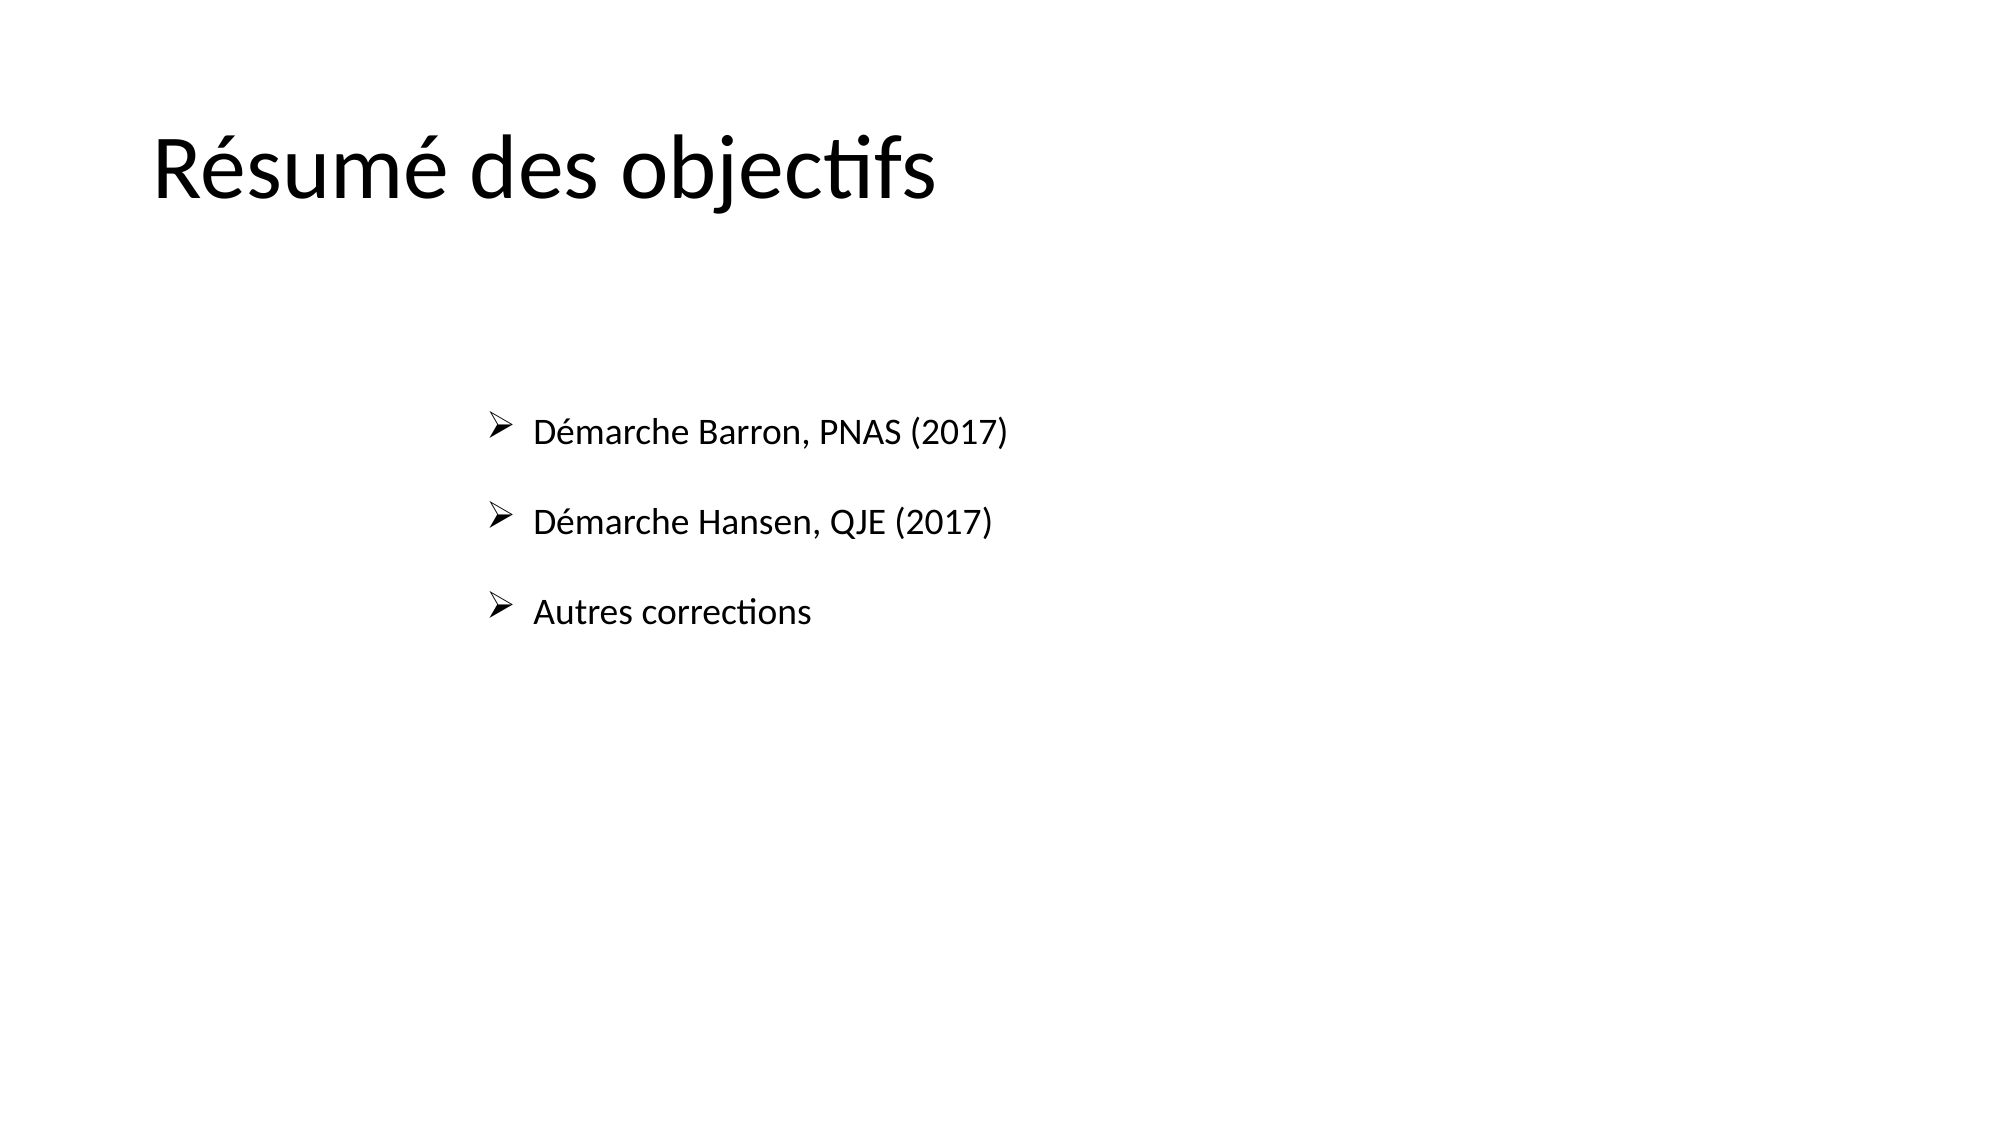

# Résumé des objectifs
Démarche Barron, PNAS (2017)

Démarche Hansen, QJE (2017)

Autres corrections